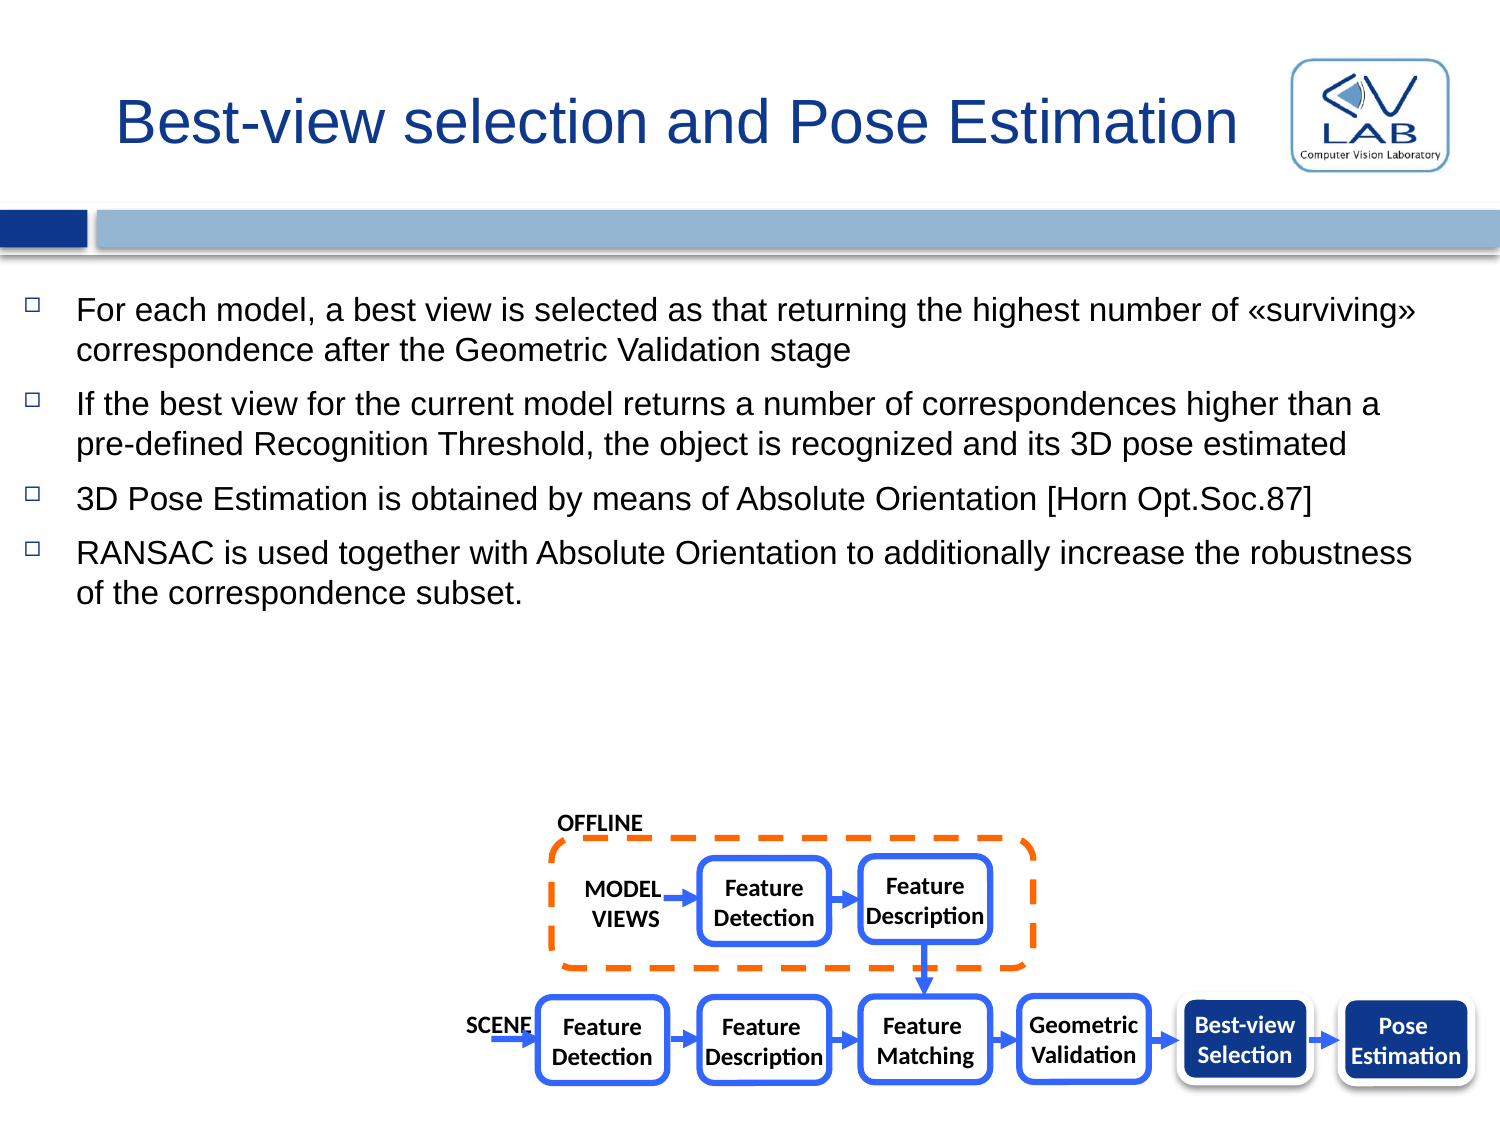

# Best-view selection and Pose Estimation
For each model, a best view is selected as that returning the highest number of «surviving» correspondence after the Geometric Validation stage
If the best view for the current model returns a number of correspondences higher than a pre-defined Recognition Threshold, the object is recognized and its 3D pose estimated
3D Pose Estimation is obtained by means of Absolute Orientation [Horn Opt.Soc.87]
RANSAC is used together with Absolute Orientation to additionally increase the robustness of the correspondence subset.
OFFLINE

Feature
Description
Feature
Detection
MODEL
VIEWS

Best-view
Selection
Geometric
Validation
Feature
Matching
Pose
Estimation
Feature
Description
Feature
Detection
SCENE